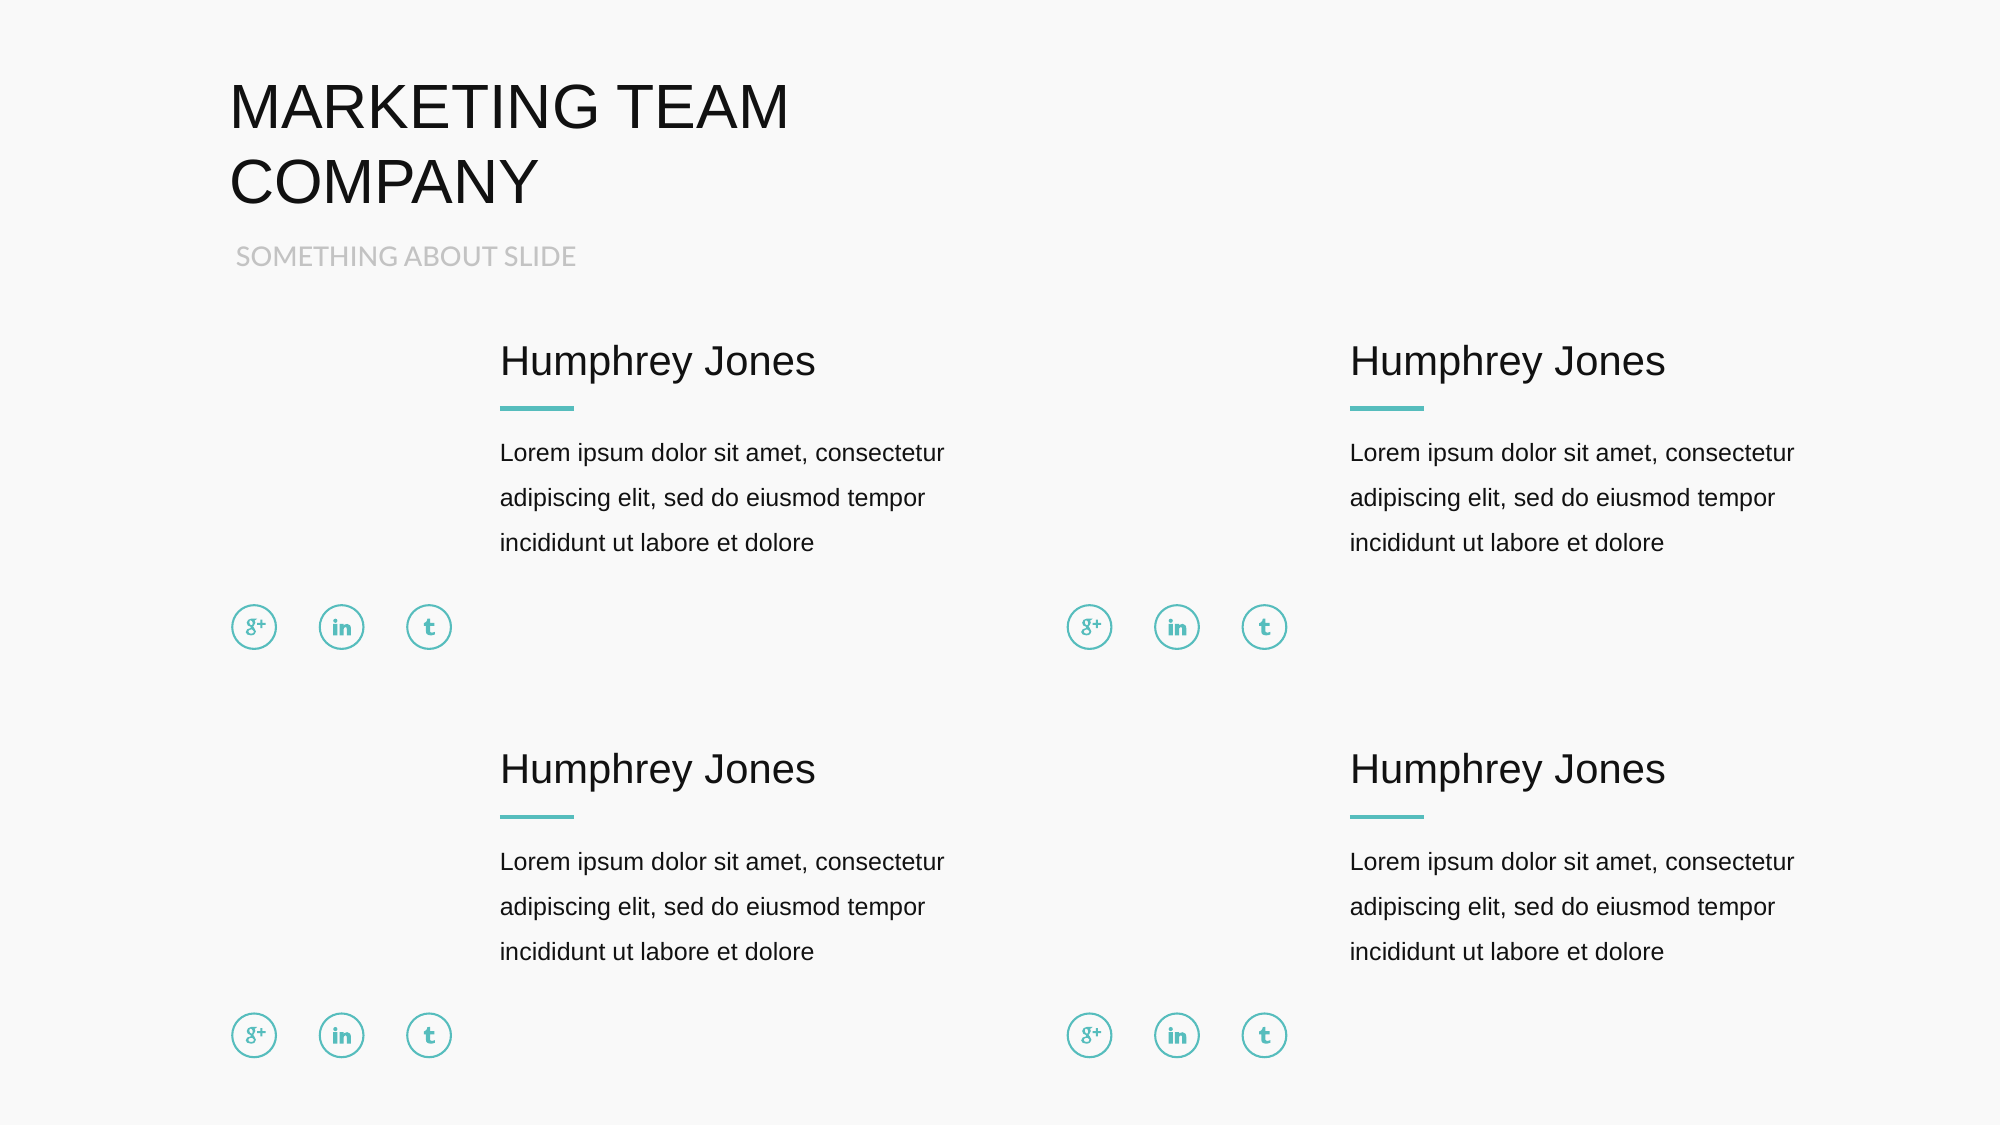

MARKETING TEAM COMPANY
SOMETHING ABOUT SLIDE

Humphrey Jones

Humphrey Jones
Lorem ipsum dolor sit amet, consectetur adipiscing elit, sed do eiusmod tempor incididunt ut labore et dolore
Lorem ipsum dolor sit amet, consectetur adipiscing elit, sed do eiusmod tempor incididunt ut labore et dolore

Humphrey Jones

Humphrey Jones
Lorem ipsum dolor sit amet, consectetur adipiscing elit, sed do eiusmod tempor incididunt ut labore et dolore
Lorem ipsum dolor sit amet, consectetur adipiscing elit, sed do eiusmod tempor incididunt ut labore et dolore